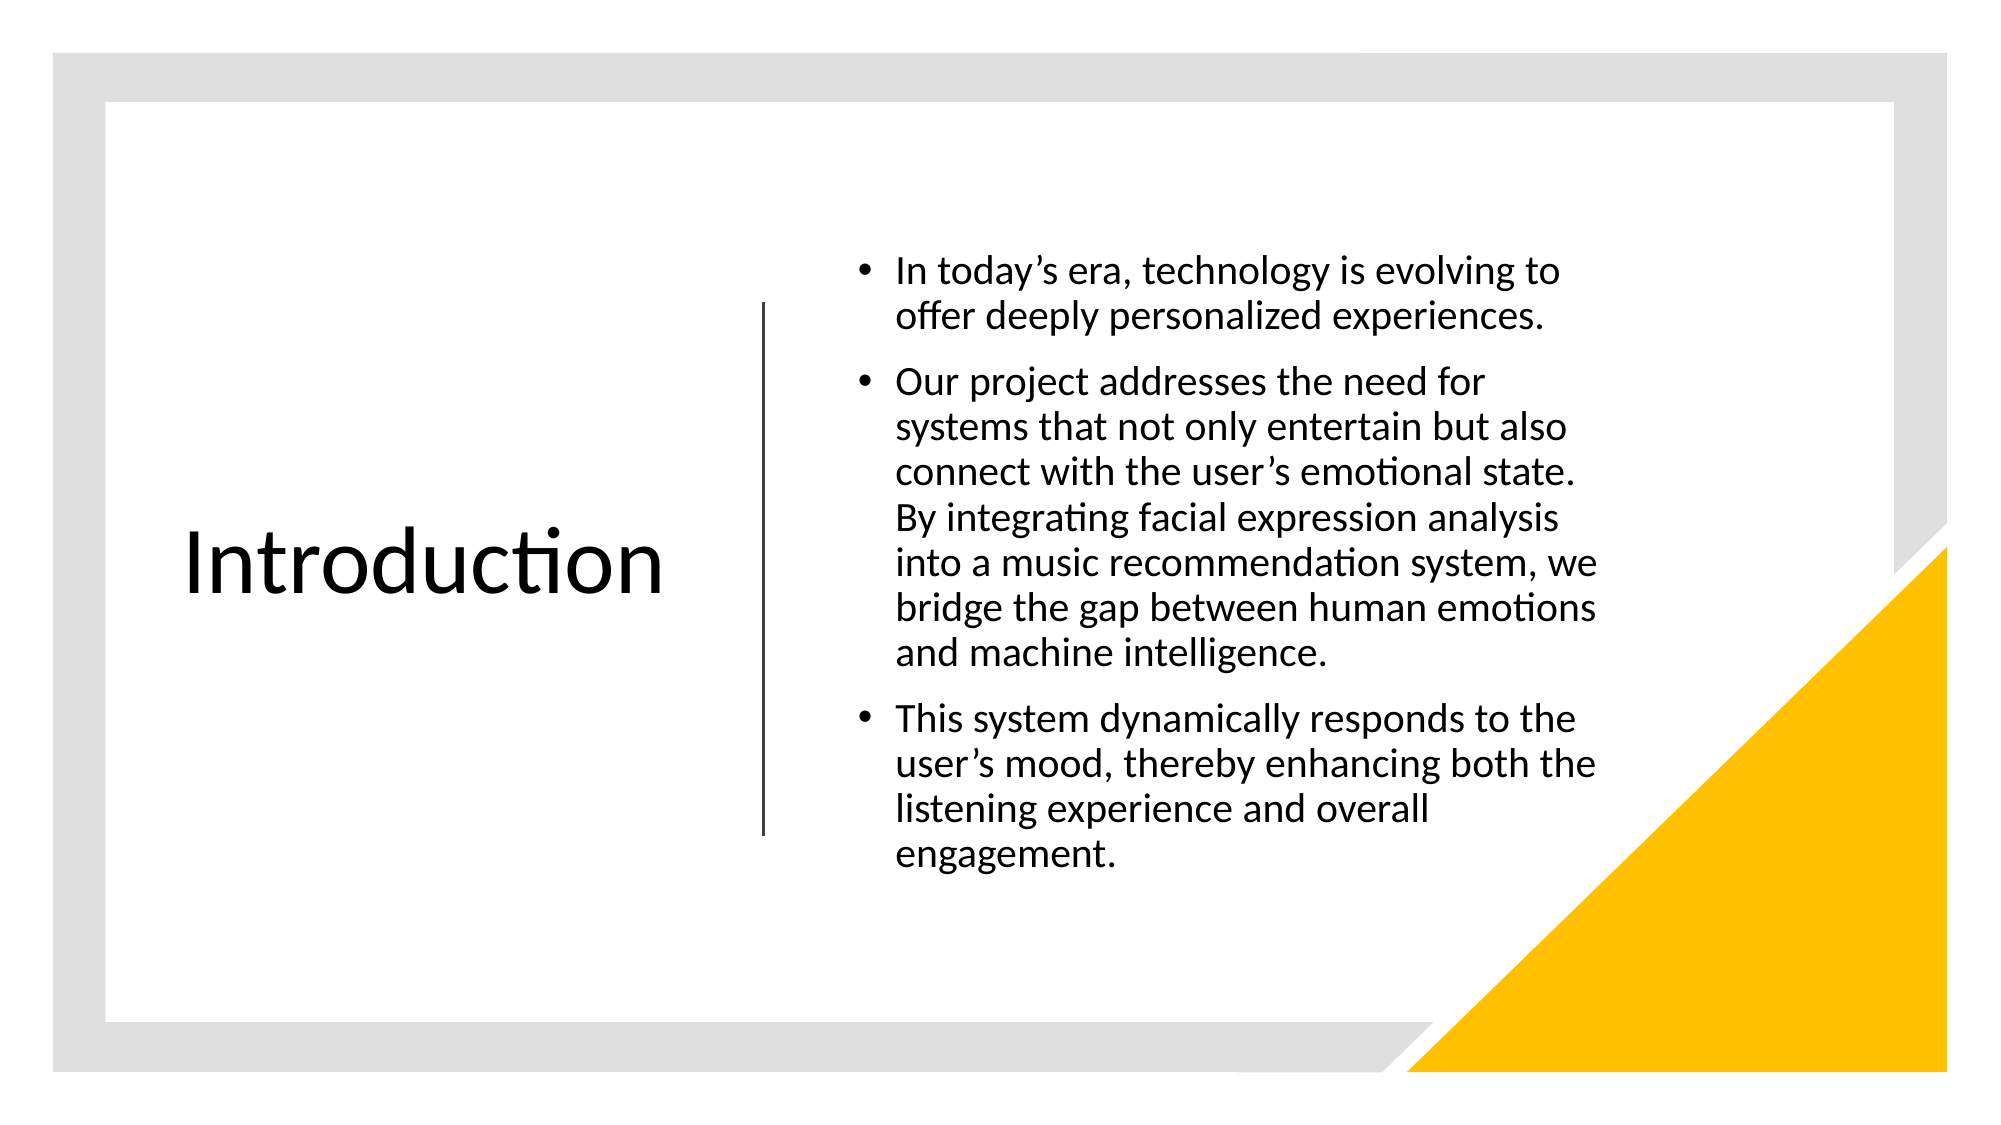

# Introduction
In today’s era, technology is evolving to offer deeply personalized experiences.
Our project addresses the need for systems that not only entertain but also connect with the user’s emotional state. By integrating facial expression analysis into a music recommendation system, we bridge the gap between human emotions and machine intelligence.
This system dynamically responds to the user’s mood, thereby enhancing both the listening experience and overall engagement.